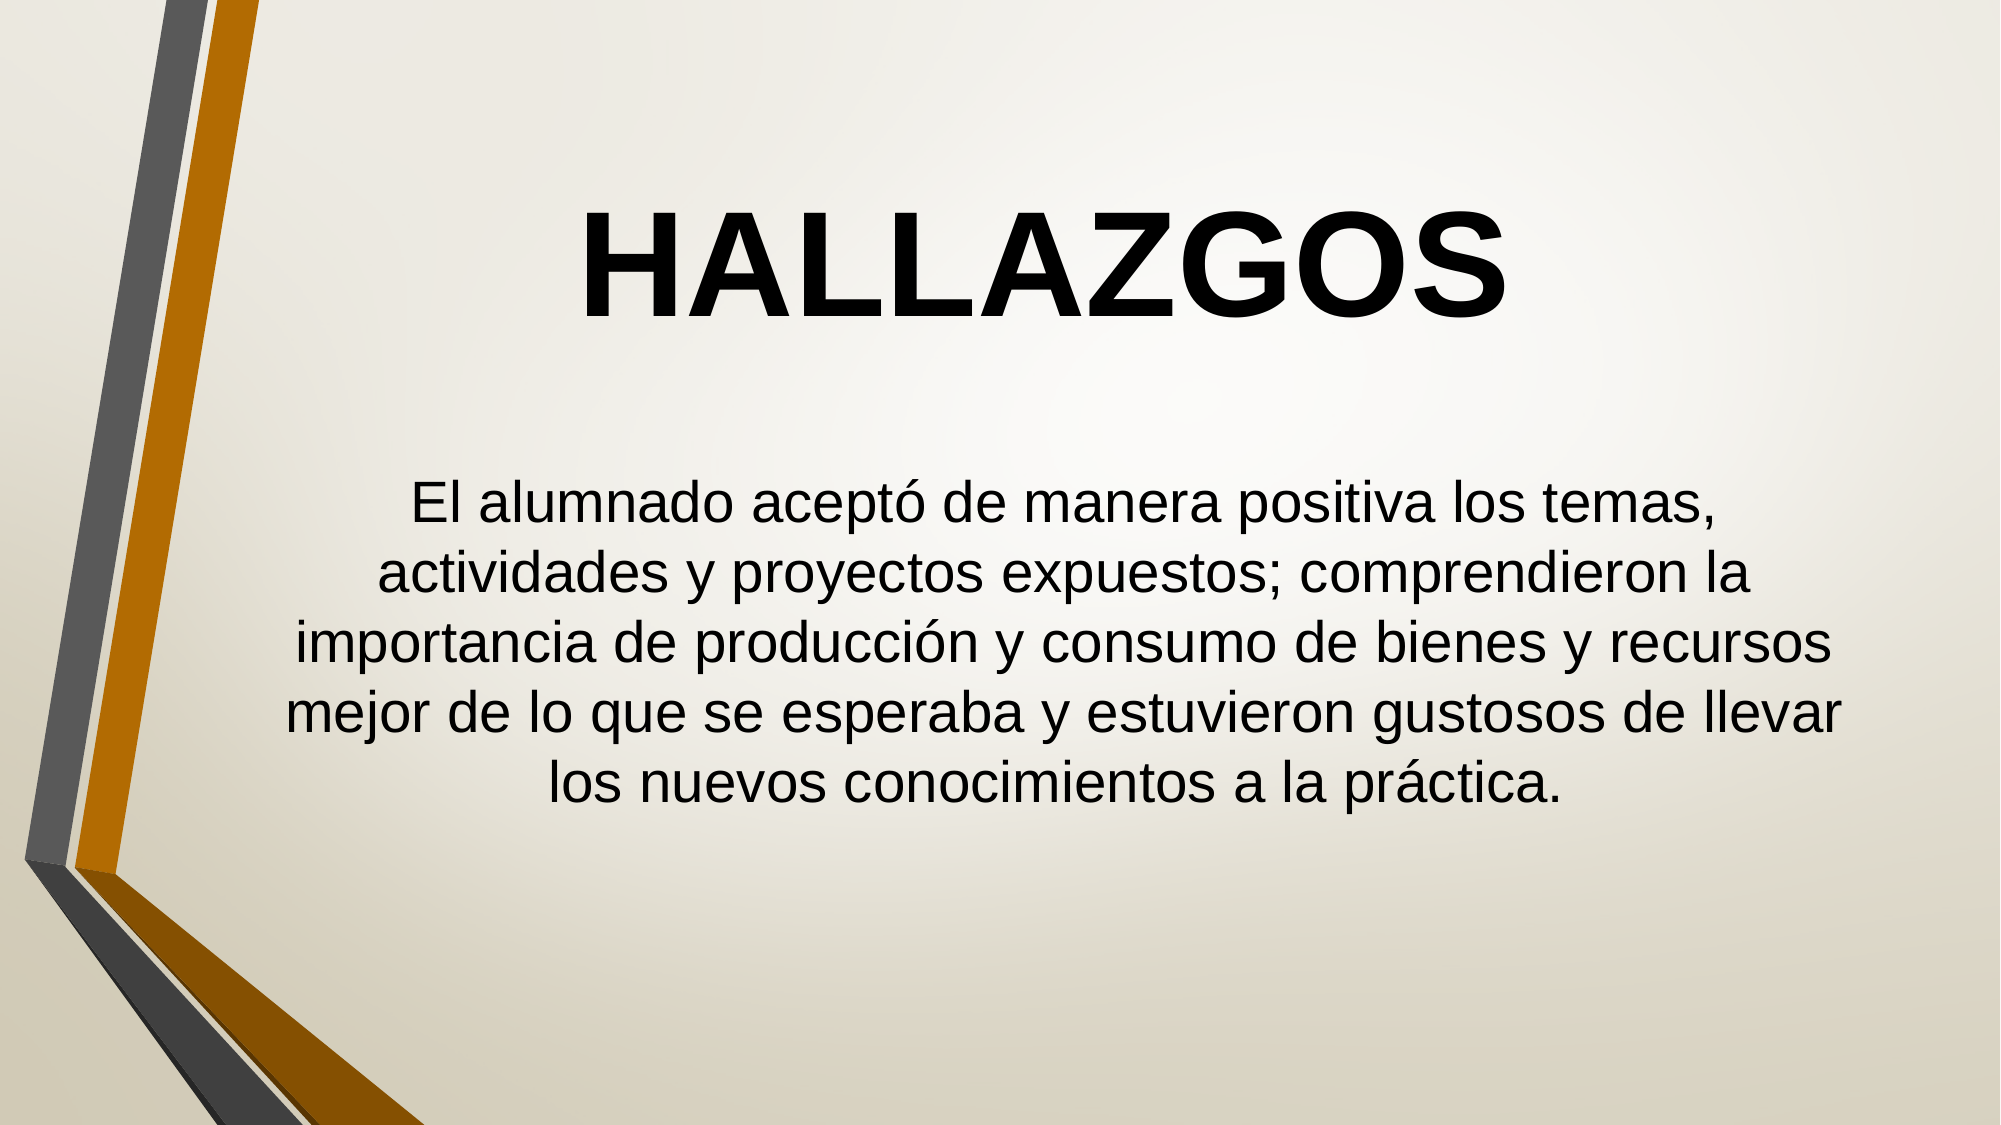

# HALLAZGOS
El alumnado aceptó de manera positiva los temas, actividades y proyectos expuestos; comprendieron la importancia de producción y consumo de bienes y recursos mejor de lo que se esperaba y estuvieron gustosos de llevar los nuevos conocimientos a la práctica.